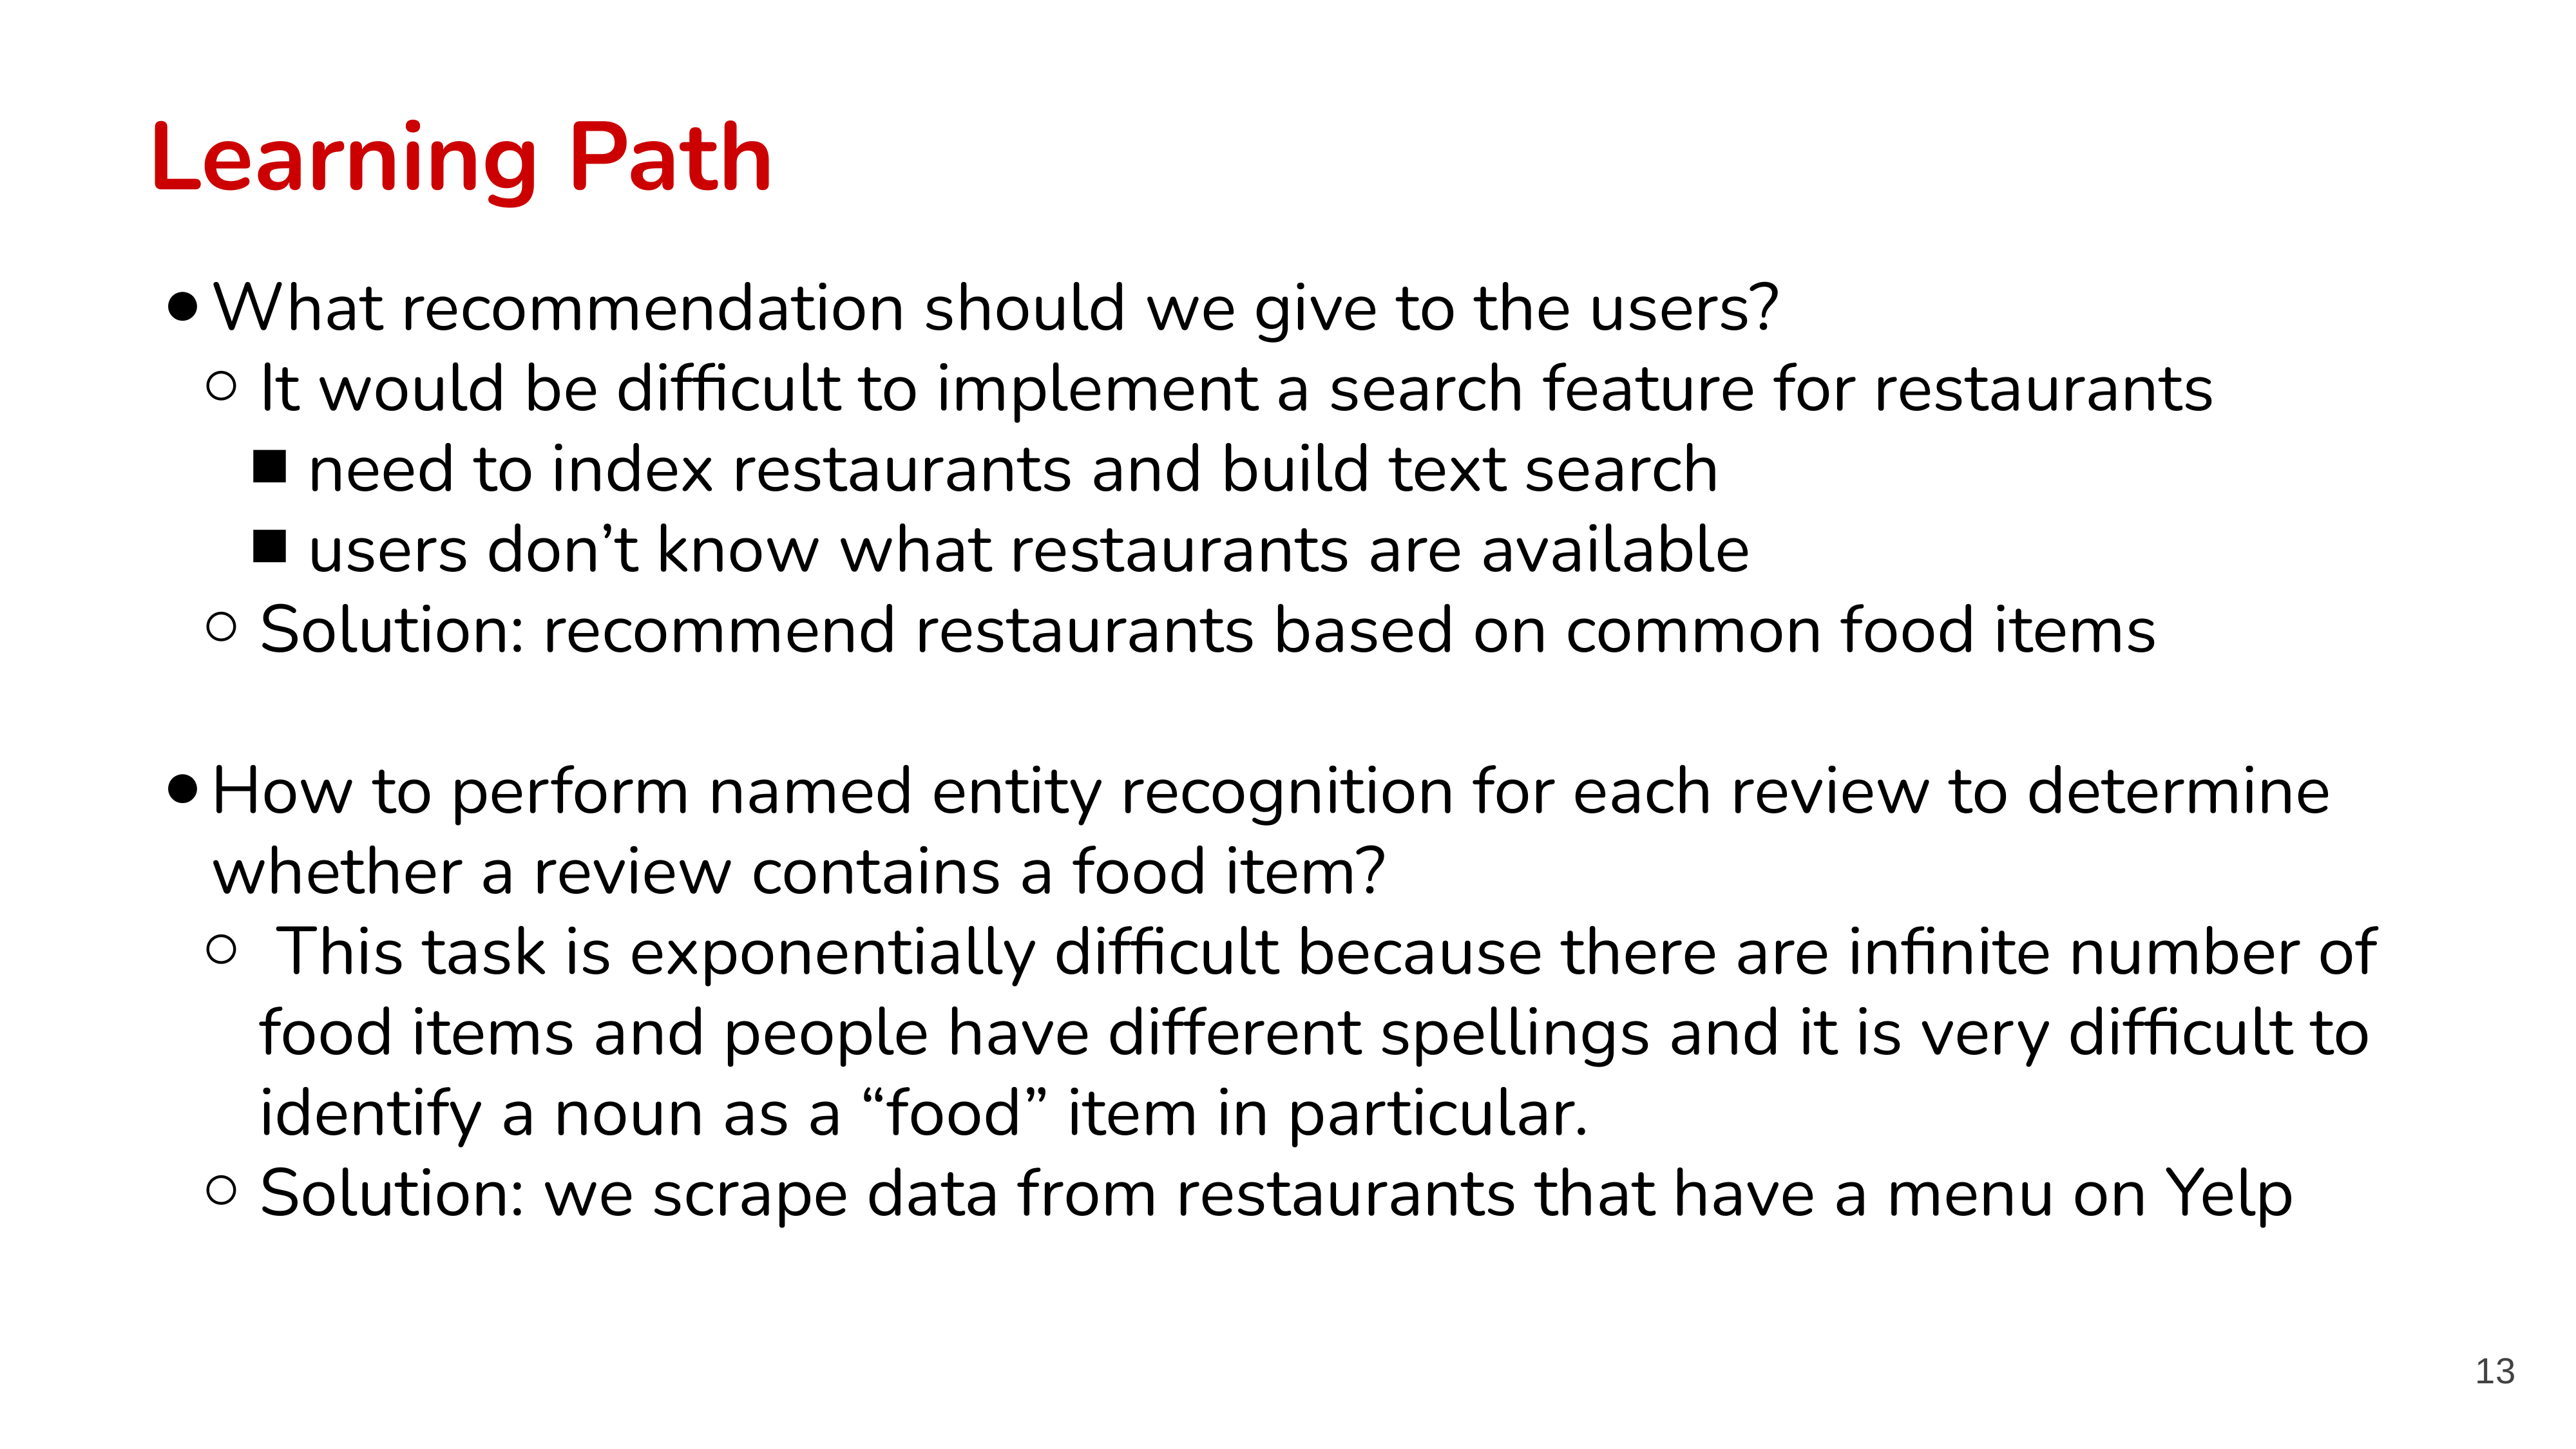

Learning Path
What recommendation should we give to the users?
It would be difficult to implement a search feature for restaurants
need to index restaurants and build text search
users don’t know what restaurants are available
Solution: recommend restaurants based on common food items

How to perform named entity recognition for each review to determine whether a review contains a food item?
 This task is exponentially difficult because there are infinite number of food items and people have different spellings and it is very difficult to identify a noun as a “food” item in particular.
Solution: we scrape data from restaurants that have a menu on Yelp

13